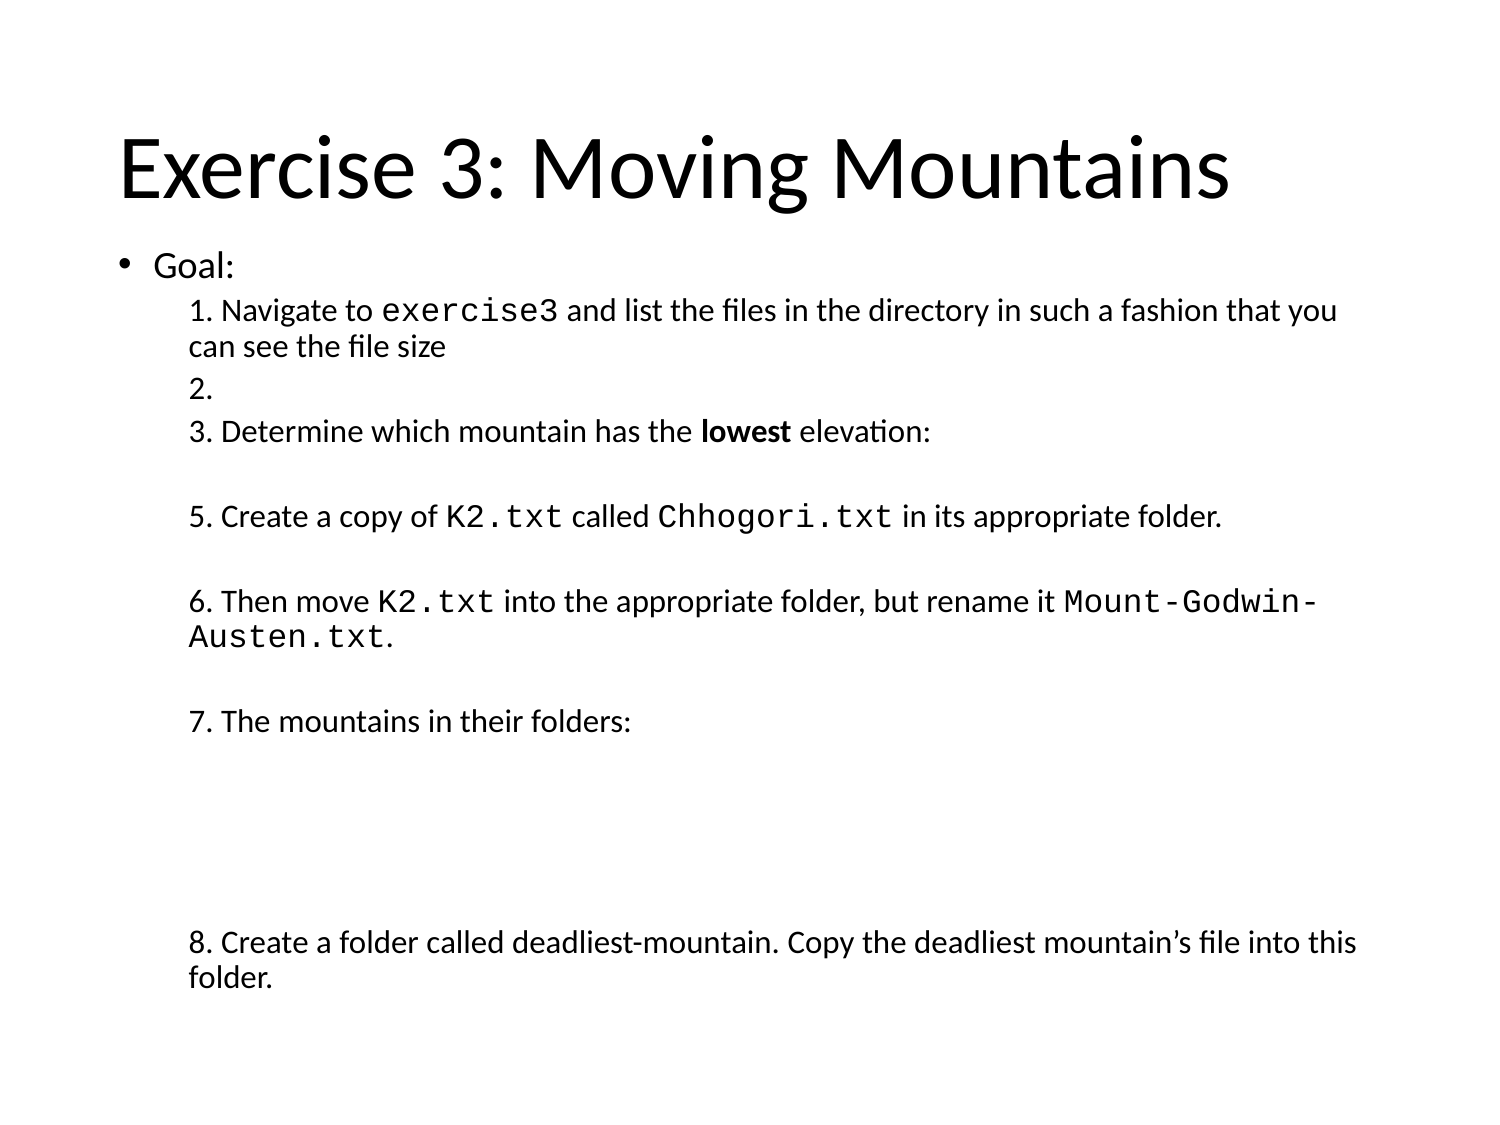

# Exercise 3: Moving Mountains
Goal:
1. Navigate to exercise3 and list the files in the directory in such a fashion that you can see the file size
2.
3. Determine which mountain has the lowest elevation:

5. Create a copy of K2.txt called Chhogori.txt in its appropriate folder.

6. Then move K2.txt into the appropriate folder, but rename it Mount-Godwin-Austen.txt.

7. The mountains in their folders:
8. Create a folder called deadliest-mountain. Copy the deadliest mountain’s file into this folder.